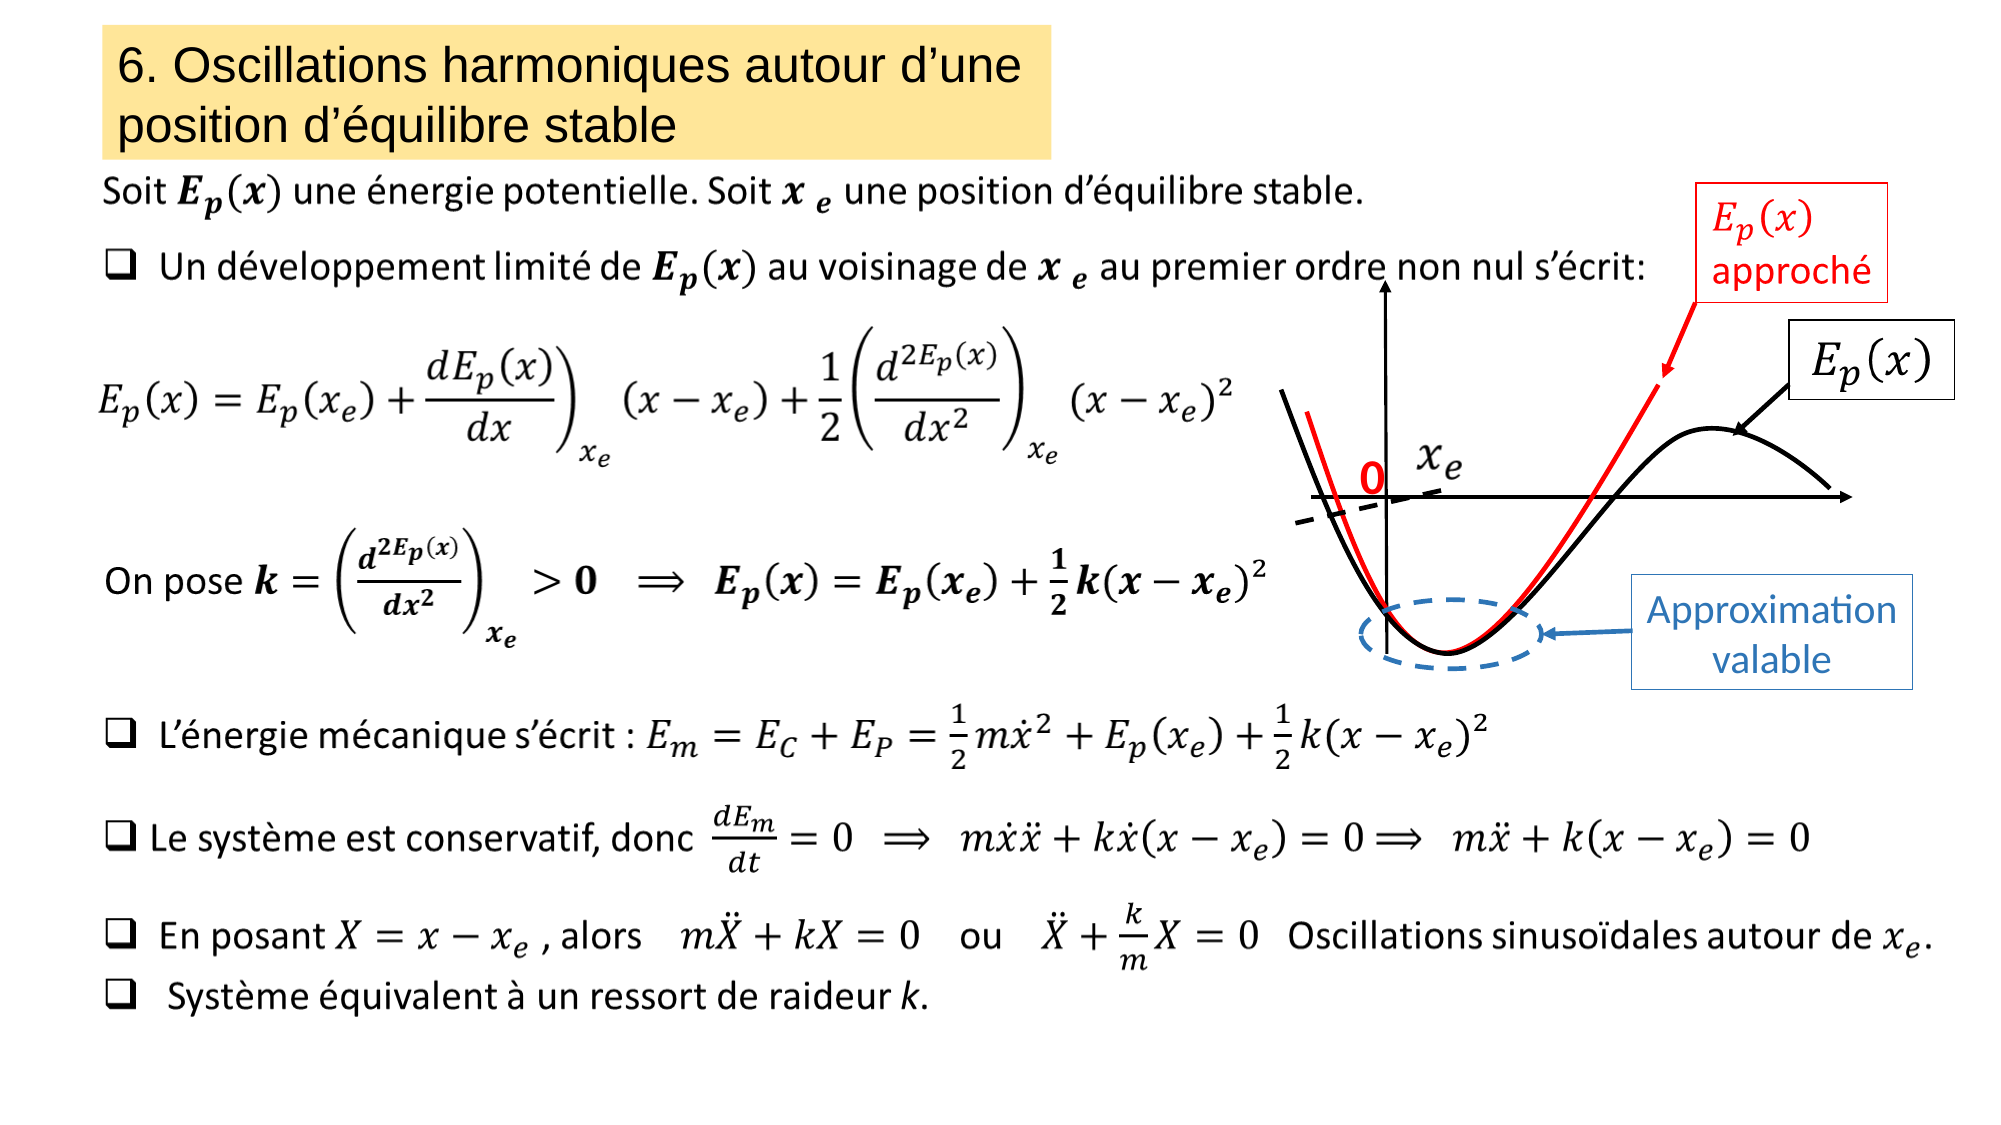

6. Oscillations harmoniques autour d’une
position d’équilibre stable

0

Approximation
valable